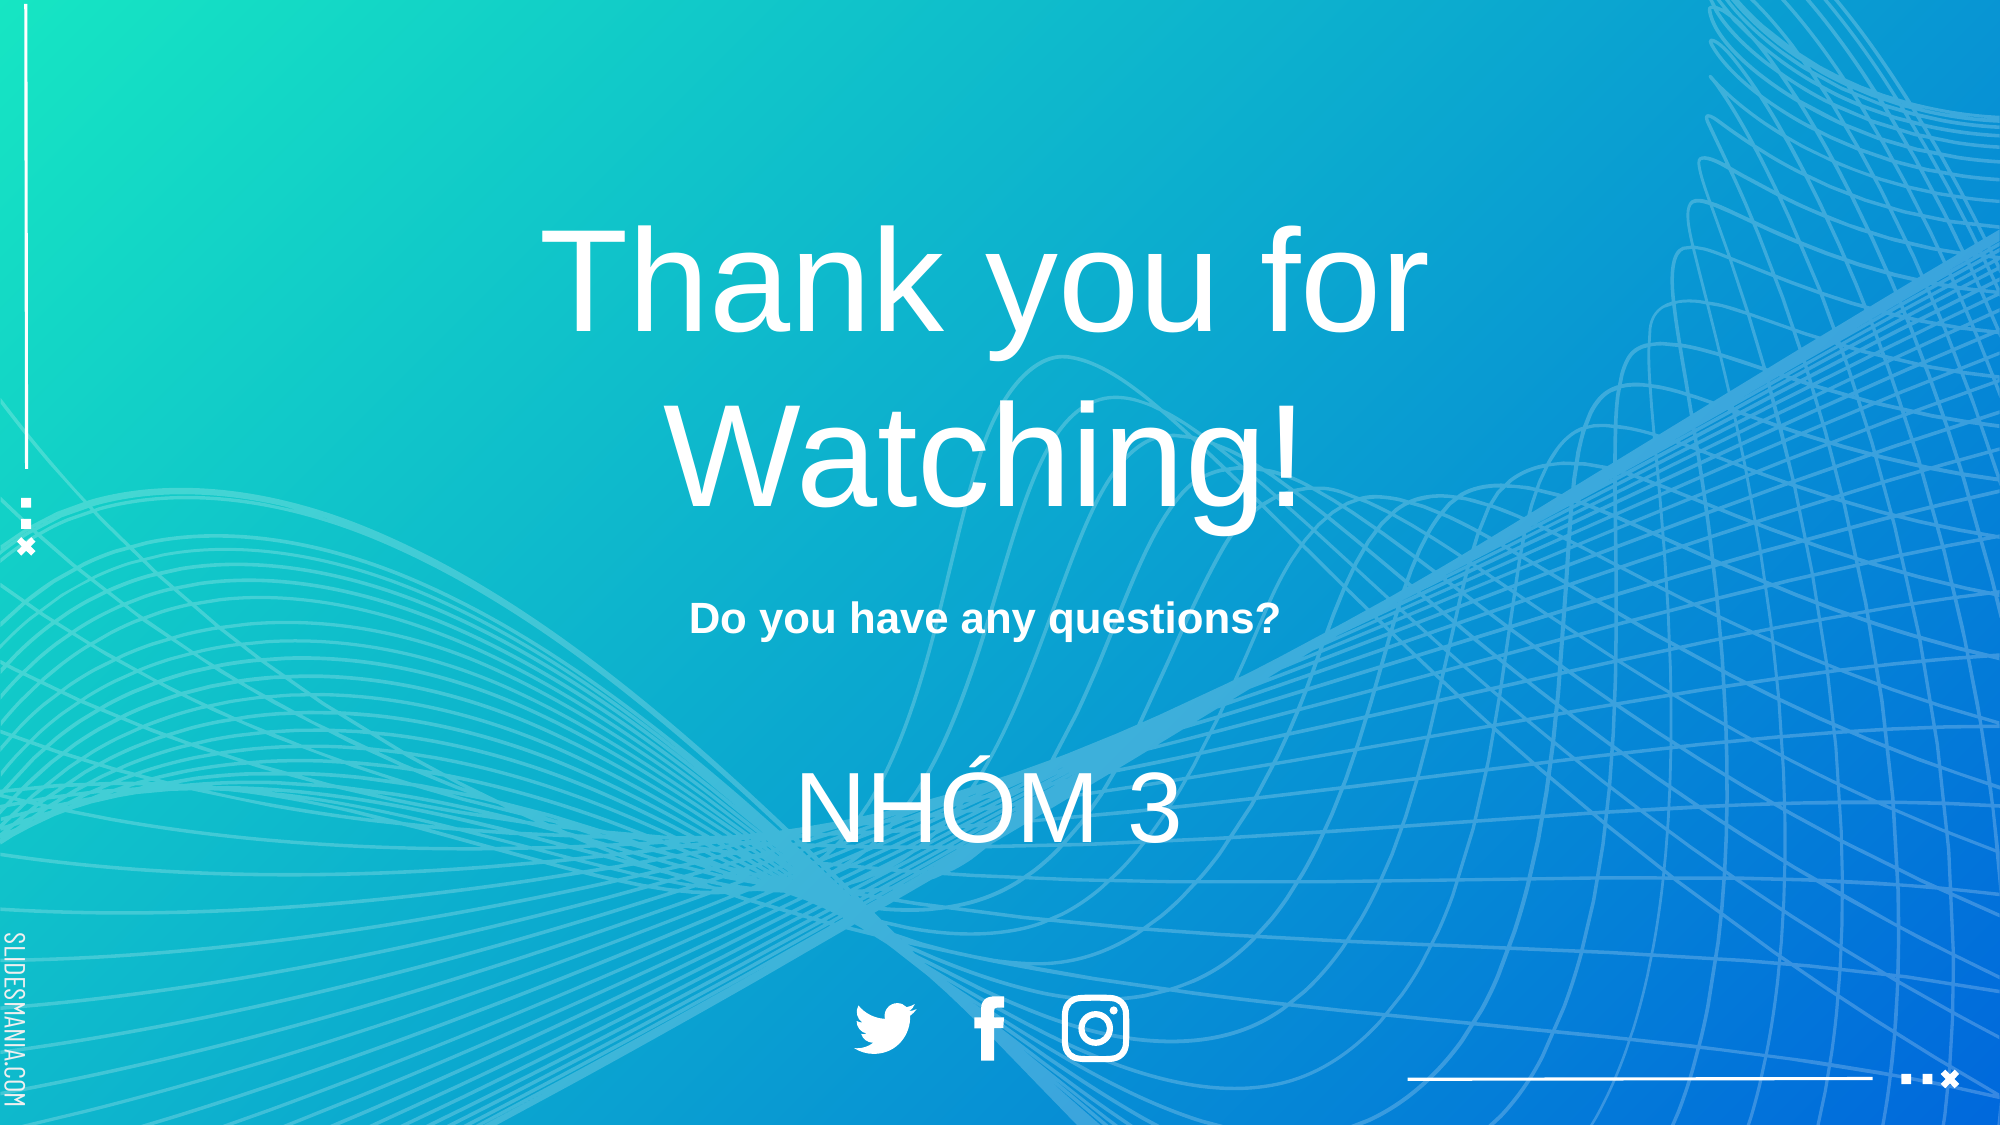

# Thank you for Watching!
Do you have any questions?
NHÓM 3